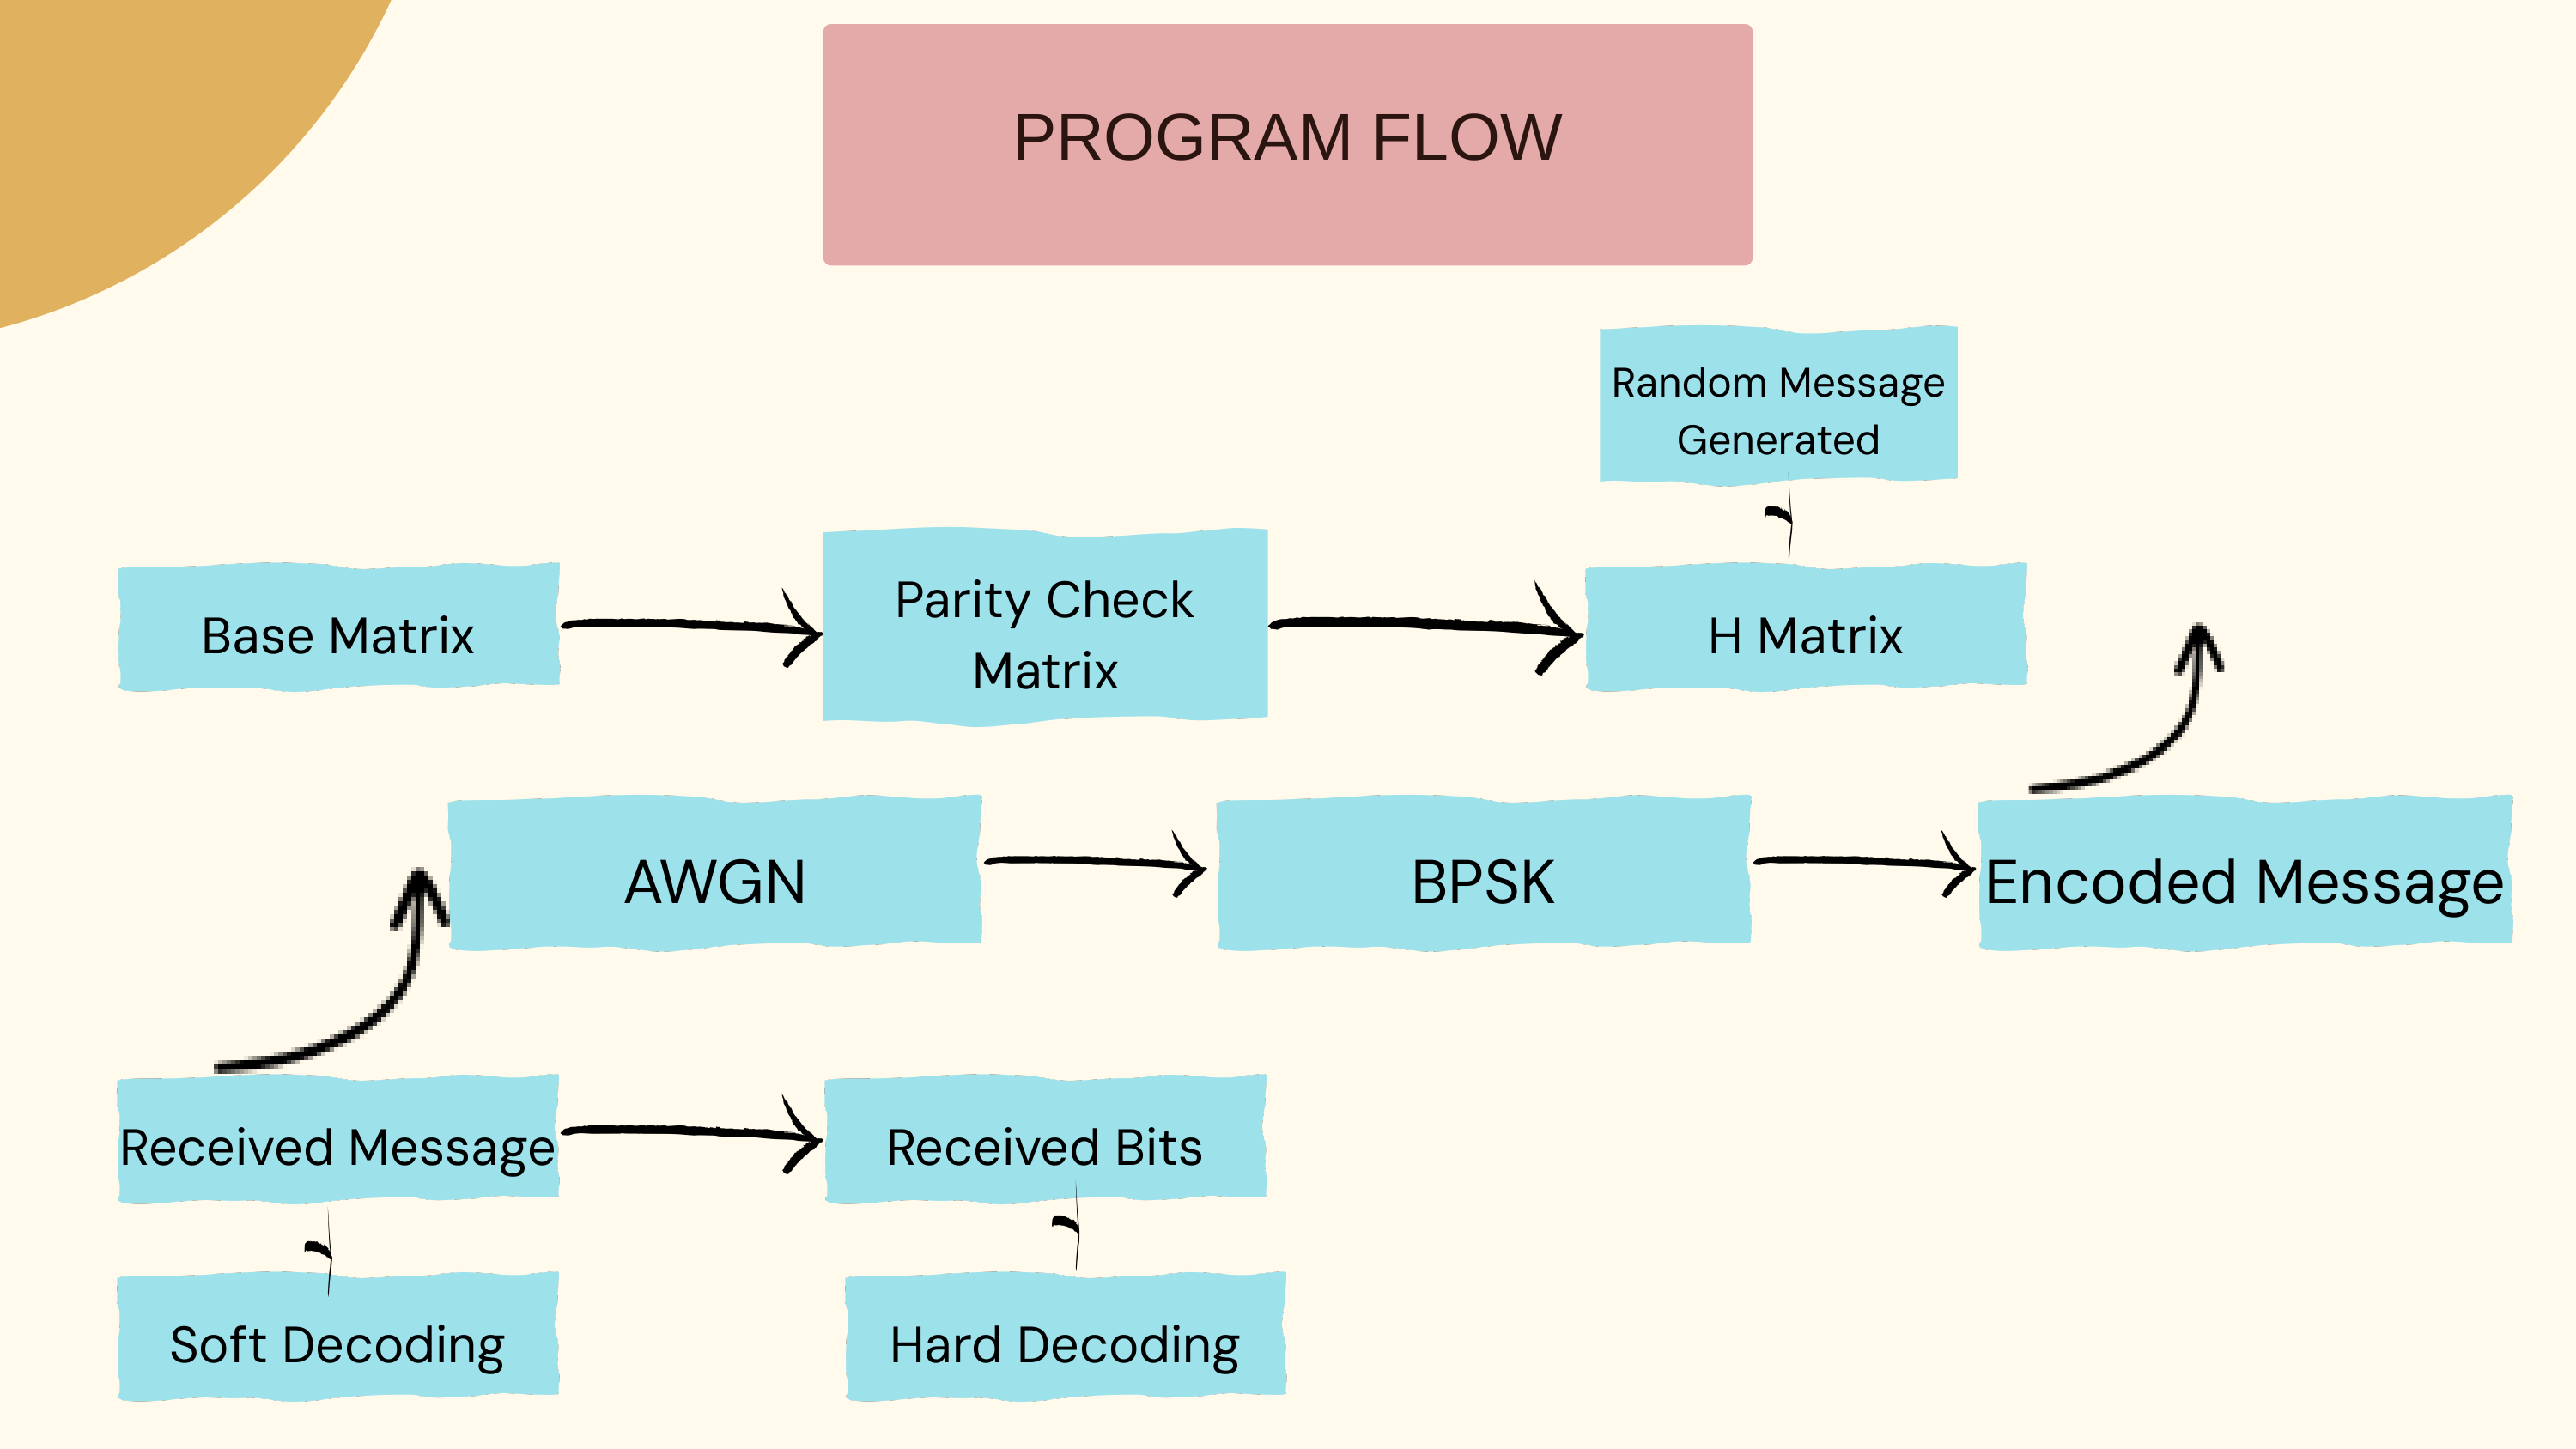

PROGRAM FLOW

Random Message Generated

Parity Check Matrix

Base Matrix

H Matrix

AWGN

BPSK

Encoded Message

Received Message

Received Bits

Soft Decoding

Hard Decoding